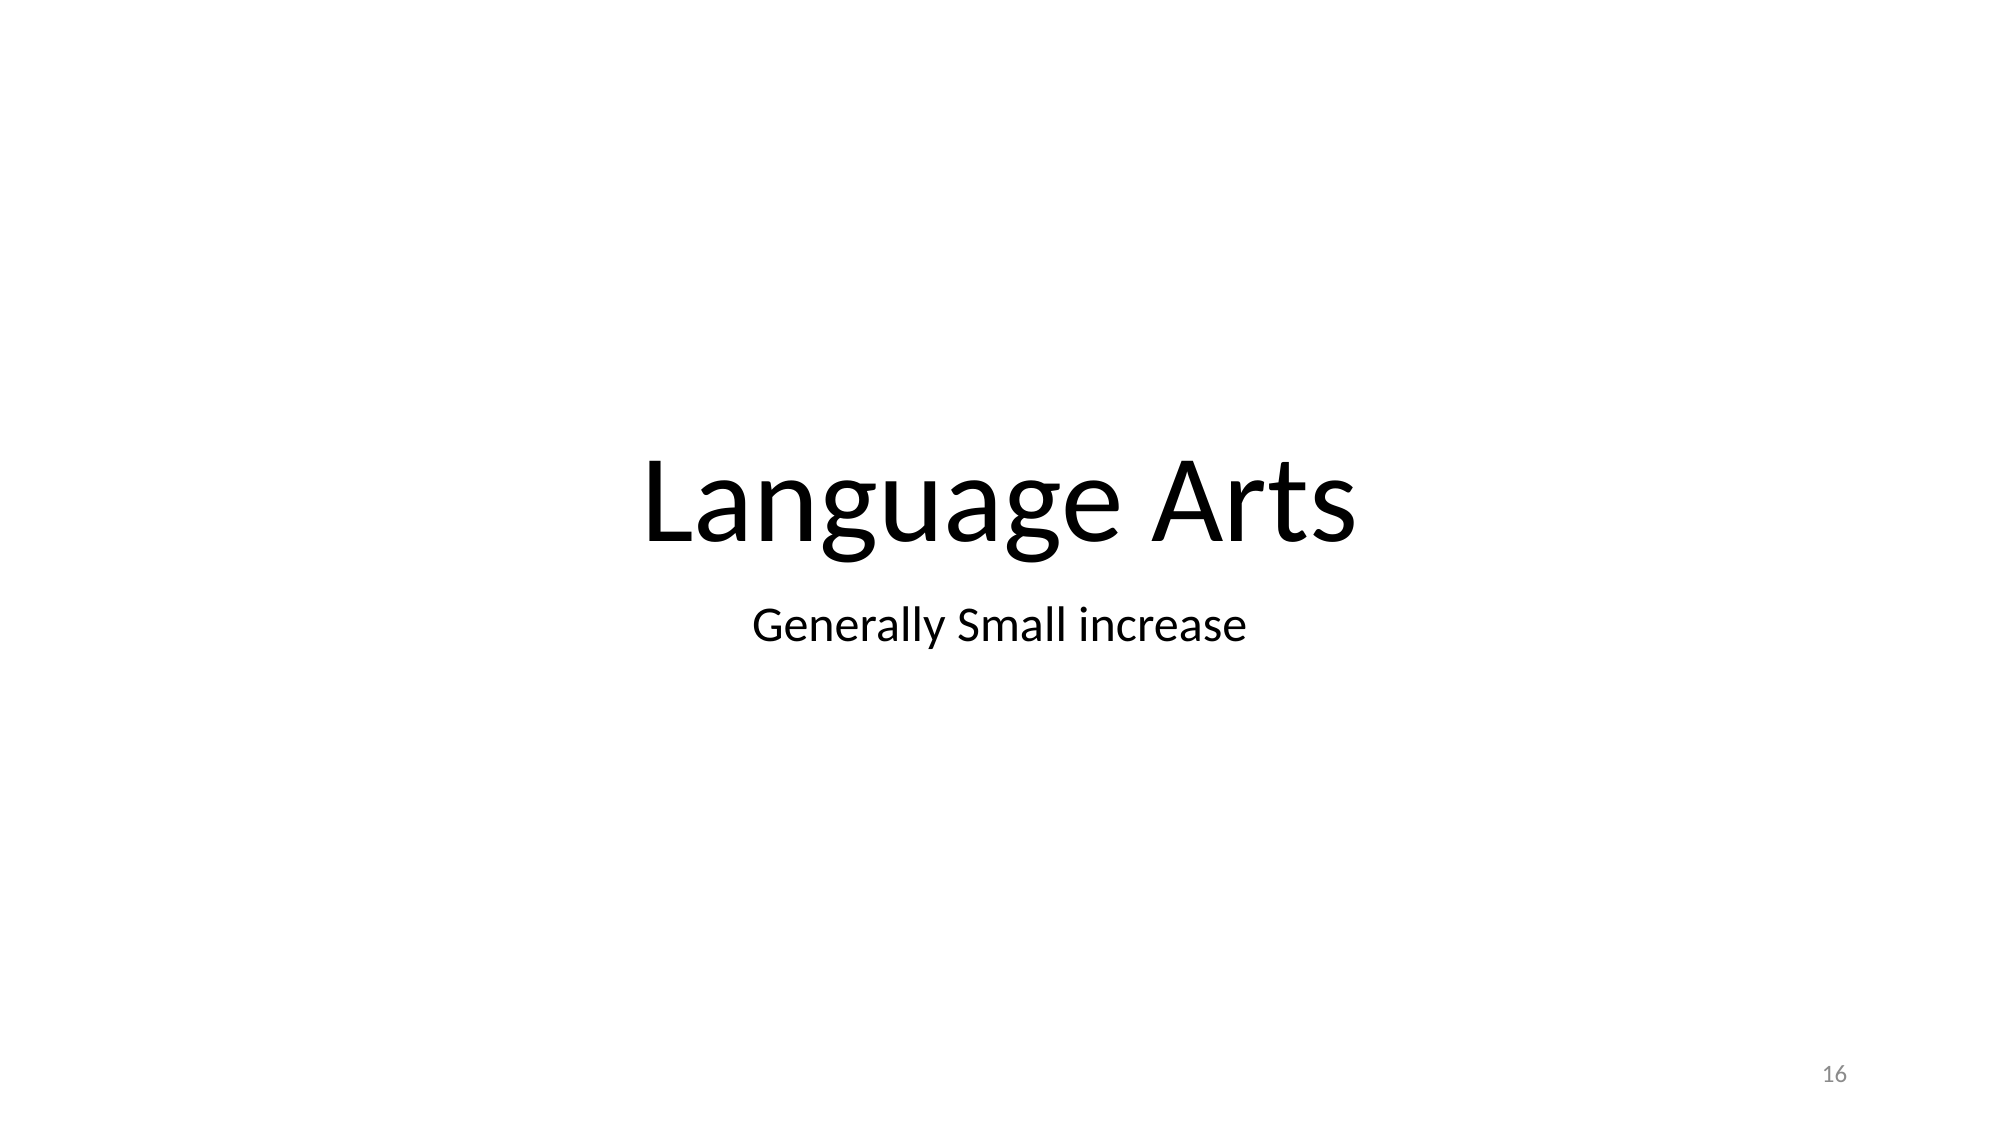

# Language Arts
Generally Small increase
16